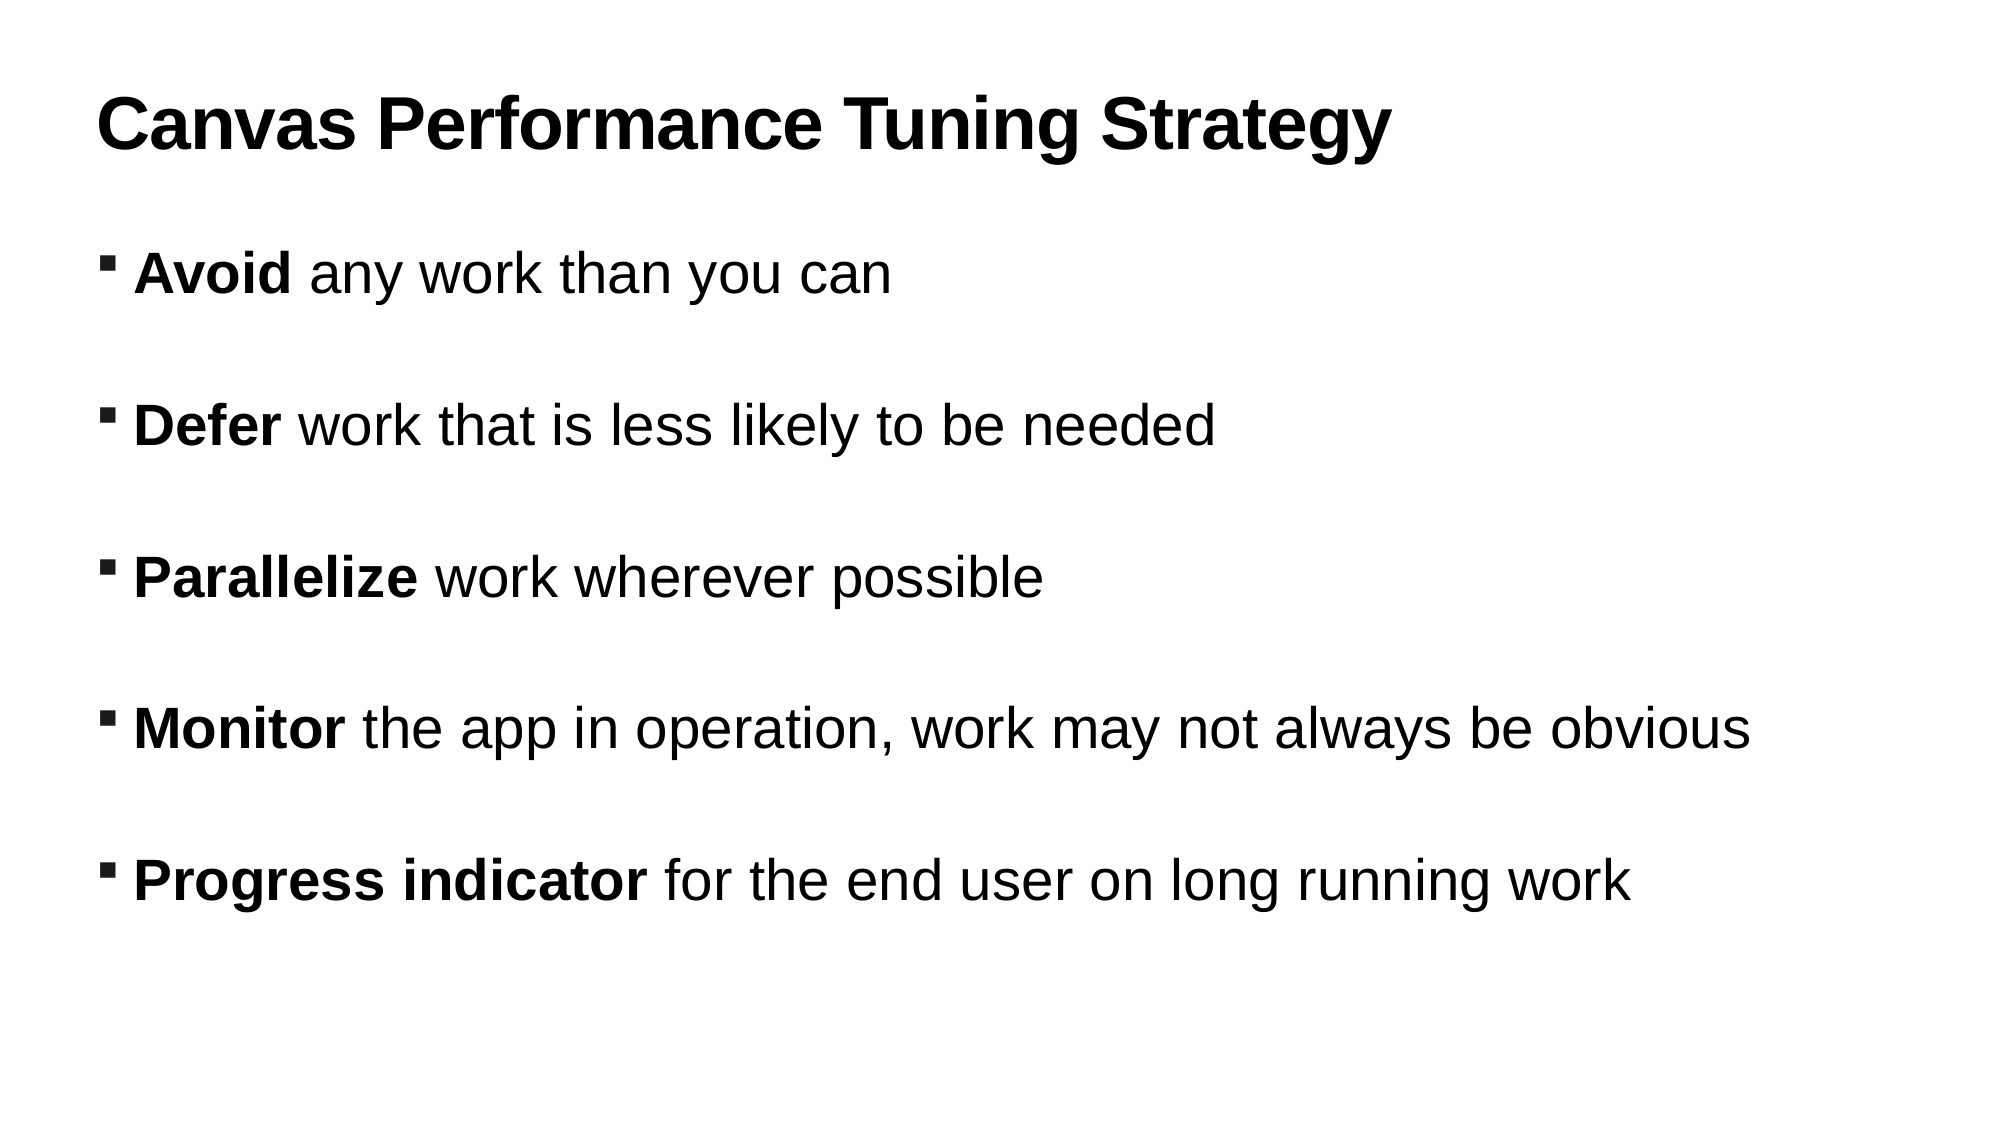

# Canvas Performance Tuning Strategy
Avoid any work than you can
Defer work that is less likely to be needed
Parallelize work wherever possible
Monitor the app in operation, work may not always be obvious
Progress indicator for the end user on long running work